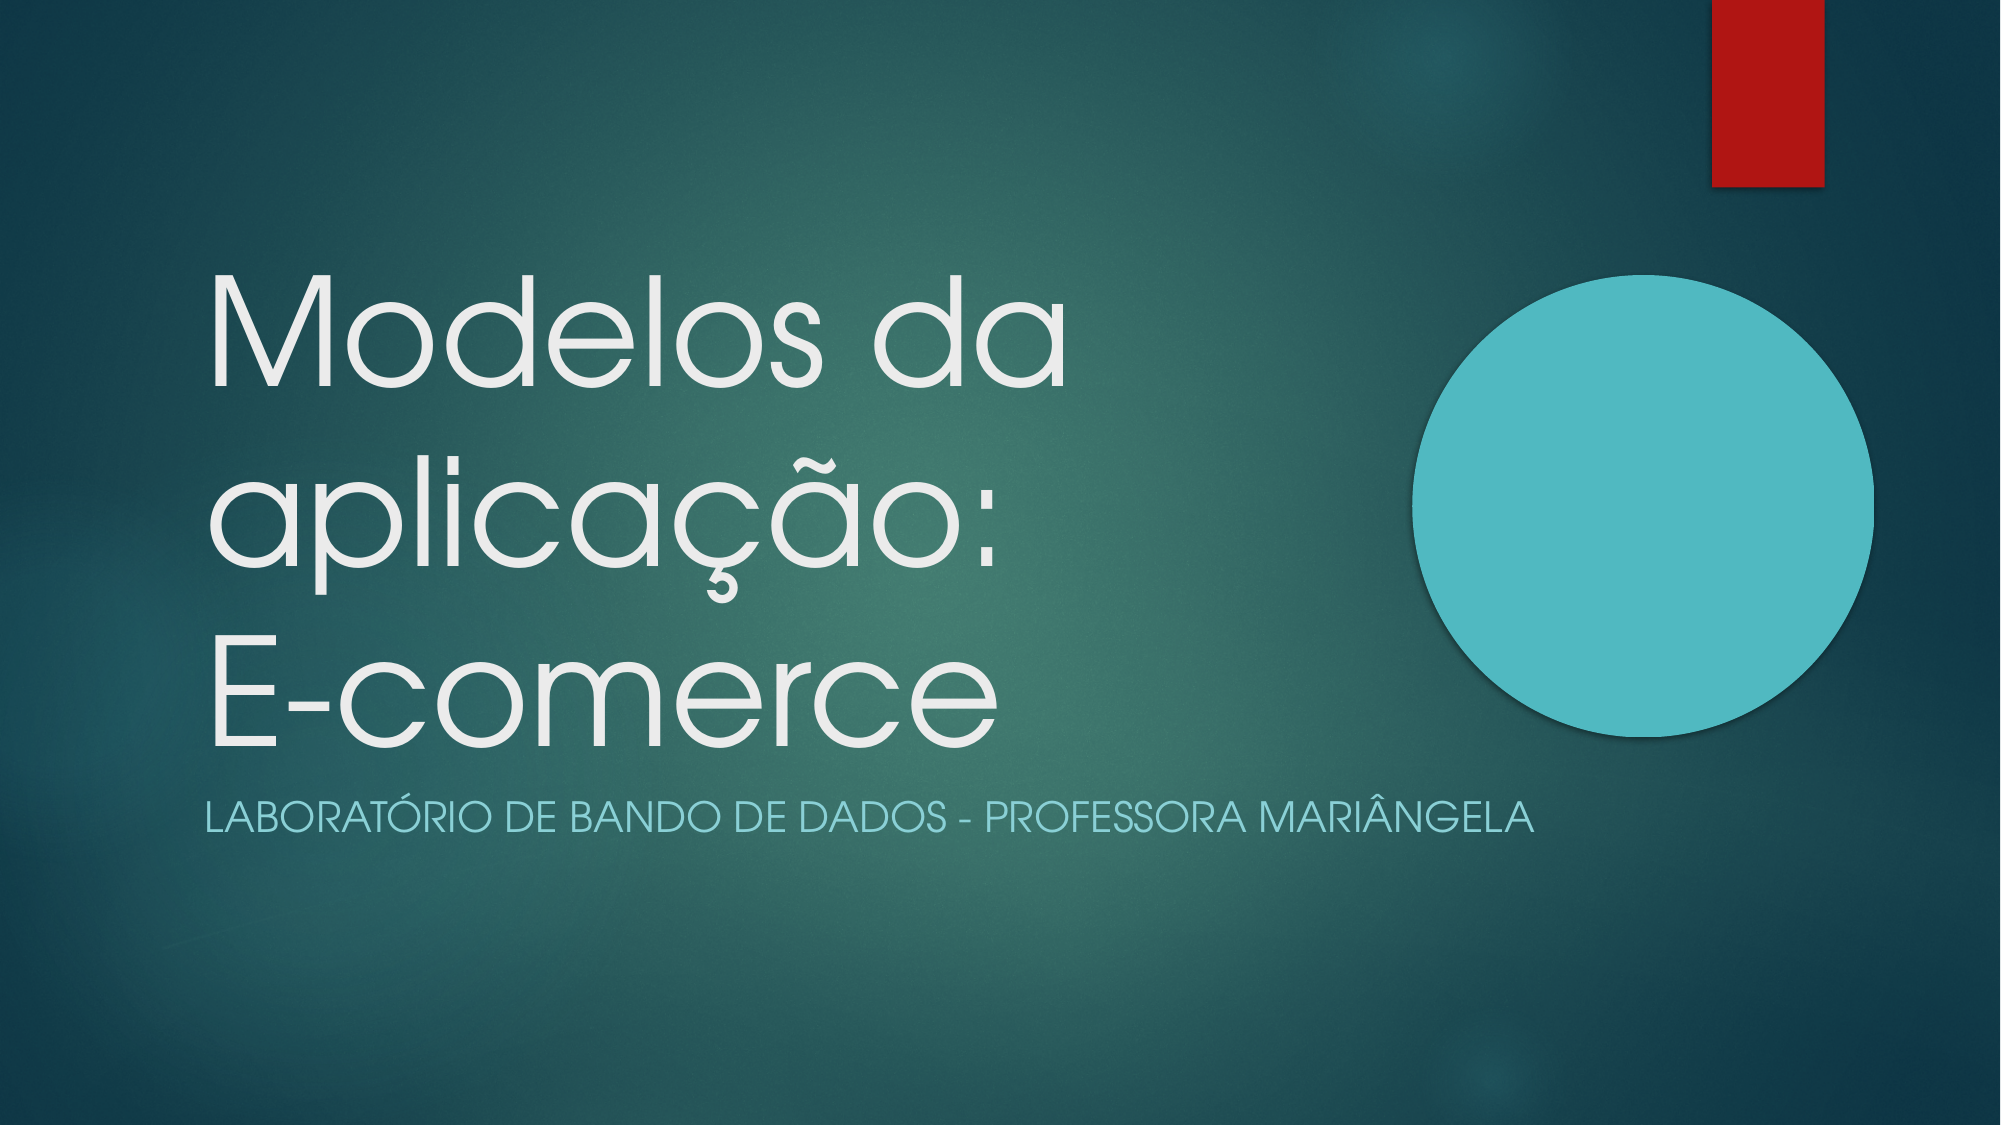

Modelos da aplicação:
E-comerce
Laboratório de bando de dados - Professora Mariângela